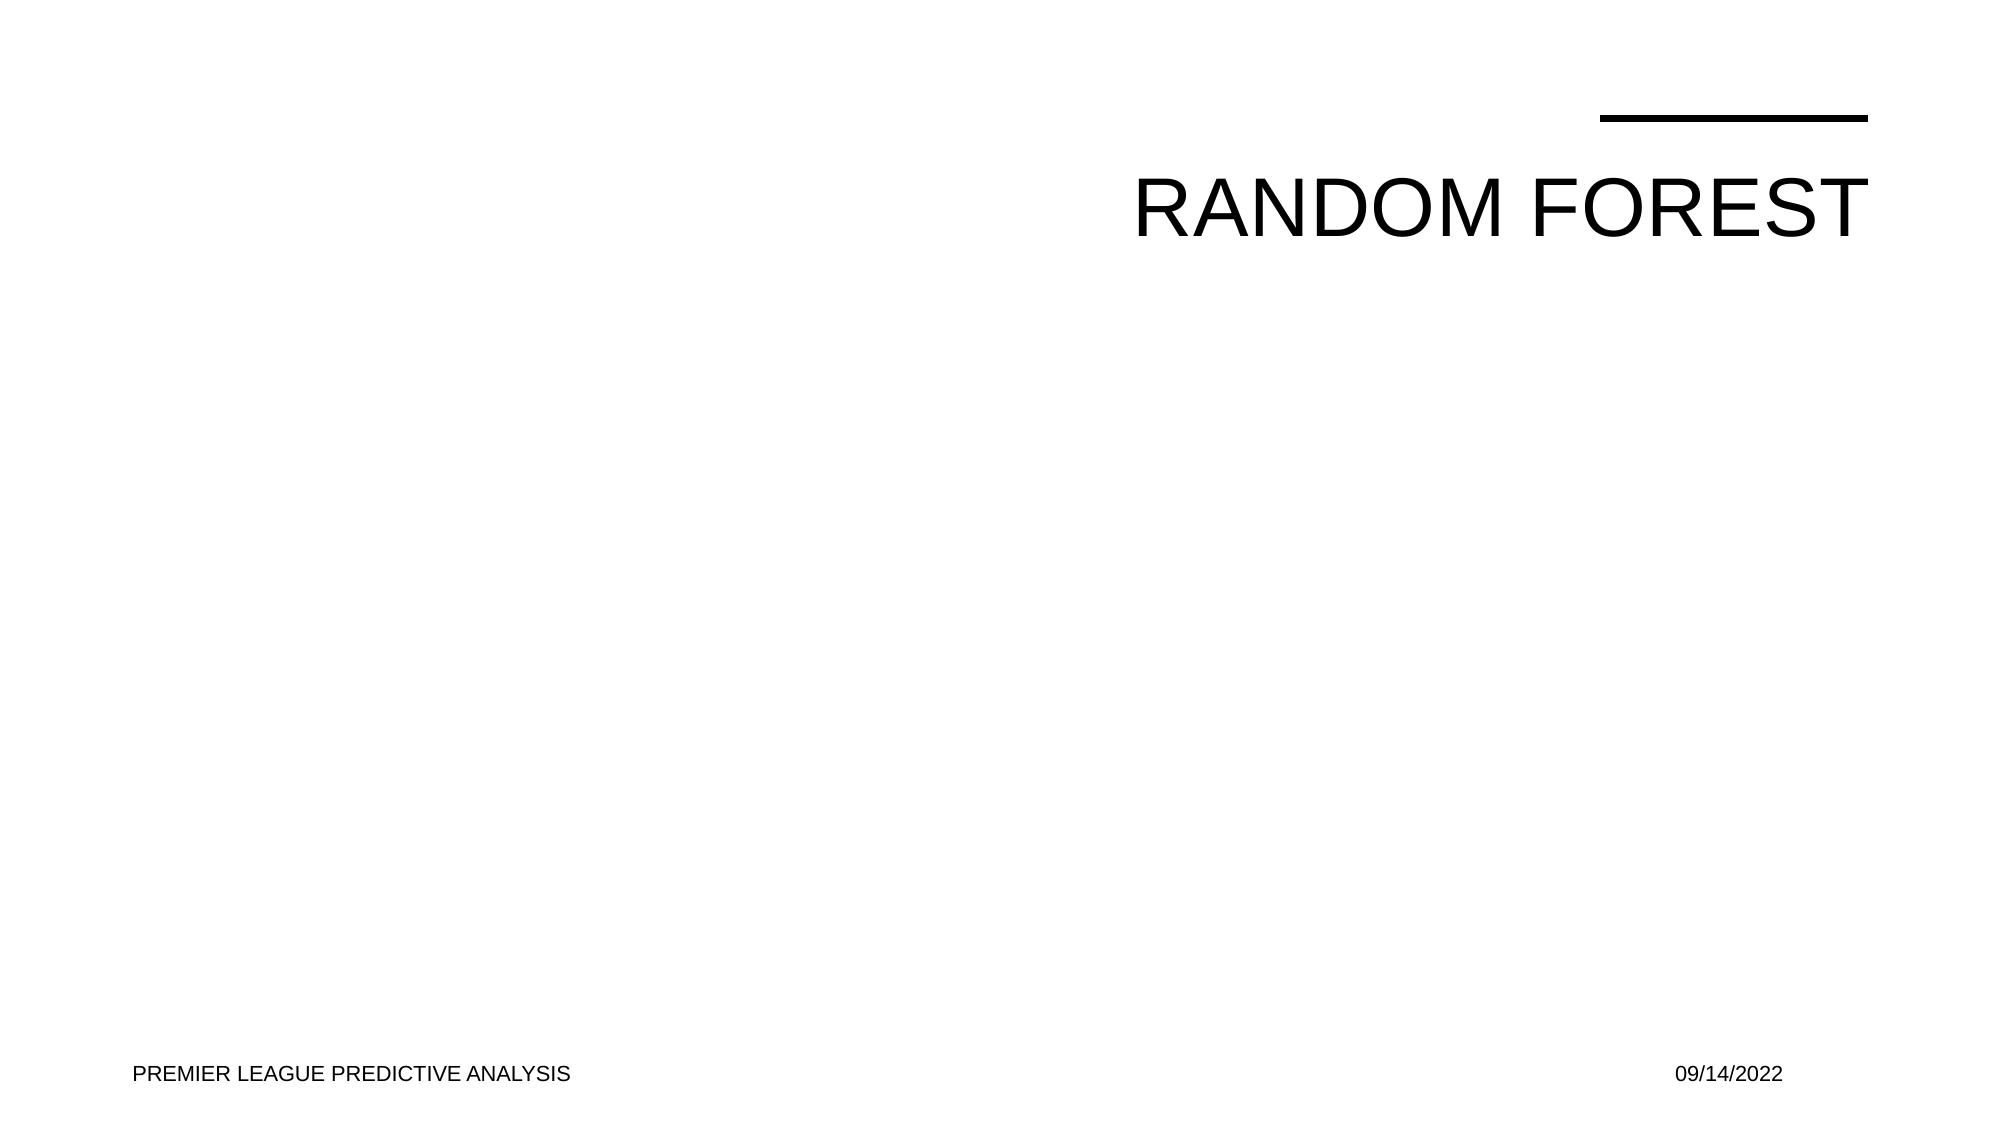

# Random forest

PREMIER LEAGUE PREDICTIVE ANALYSIS
09/14/2022